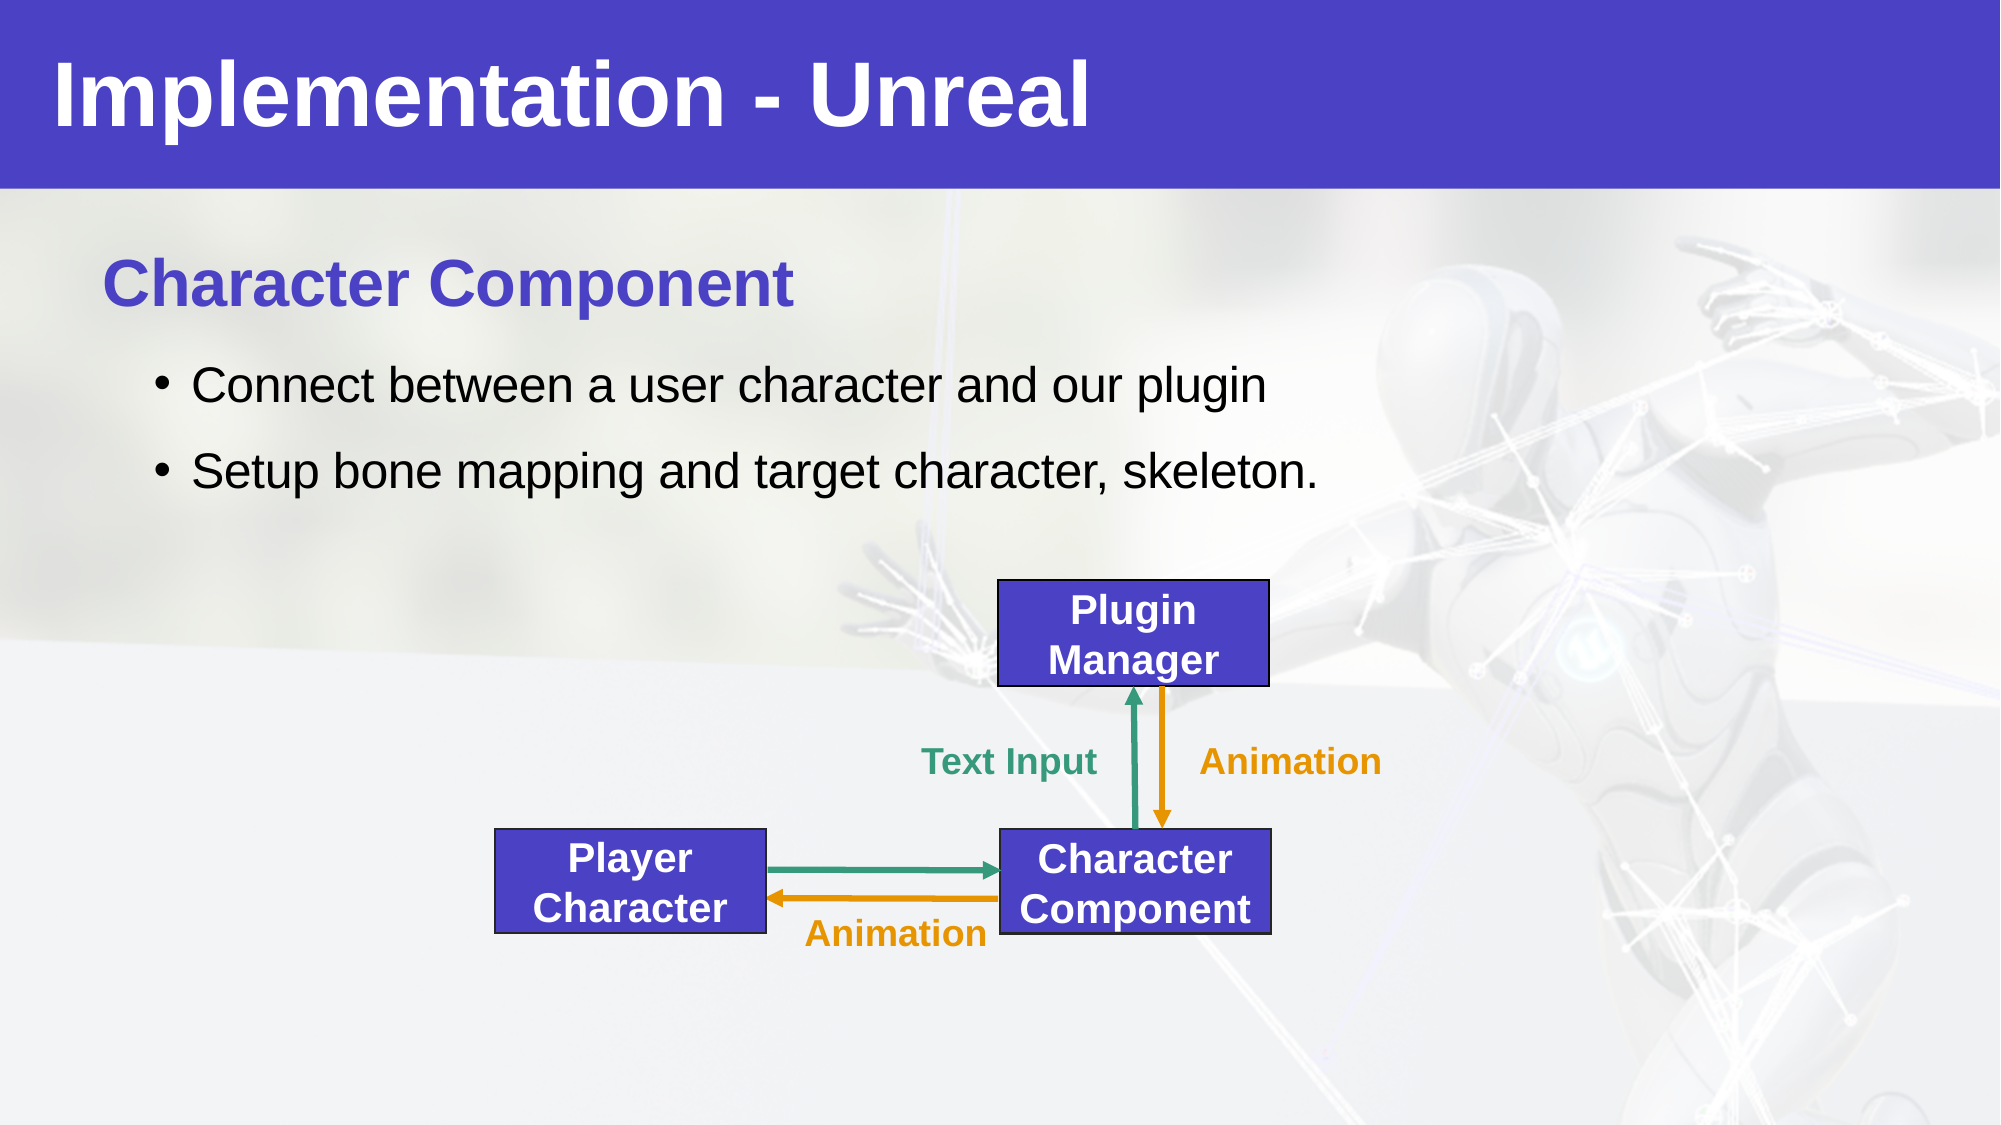

# Implementation - Unreal
Character Component
Connect between a user character and our plugin
Setup bone mapping and target character, skeleton.
Plugin
Manager
Animation
Text Input
Player
Character
Character
Component
Animation